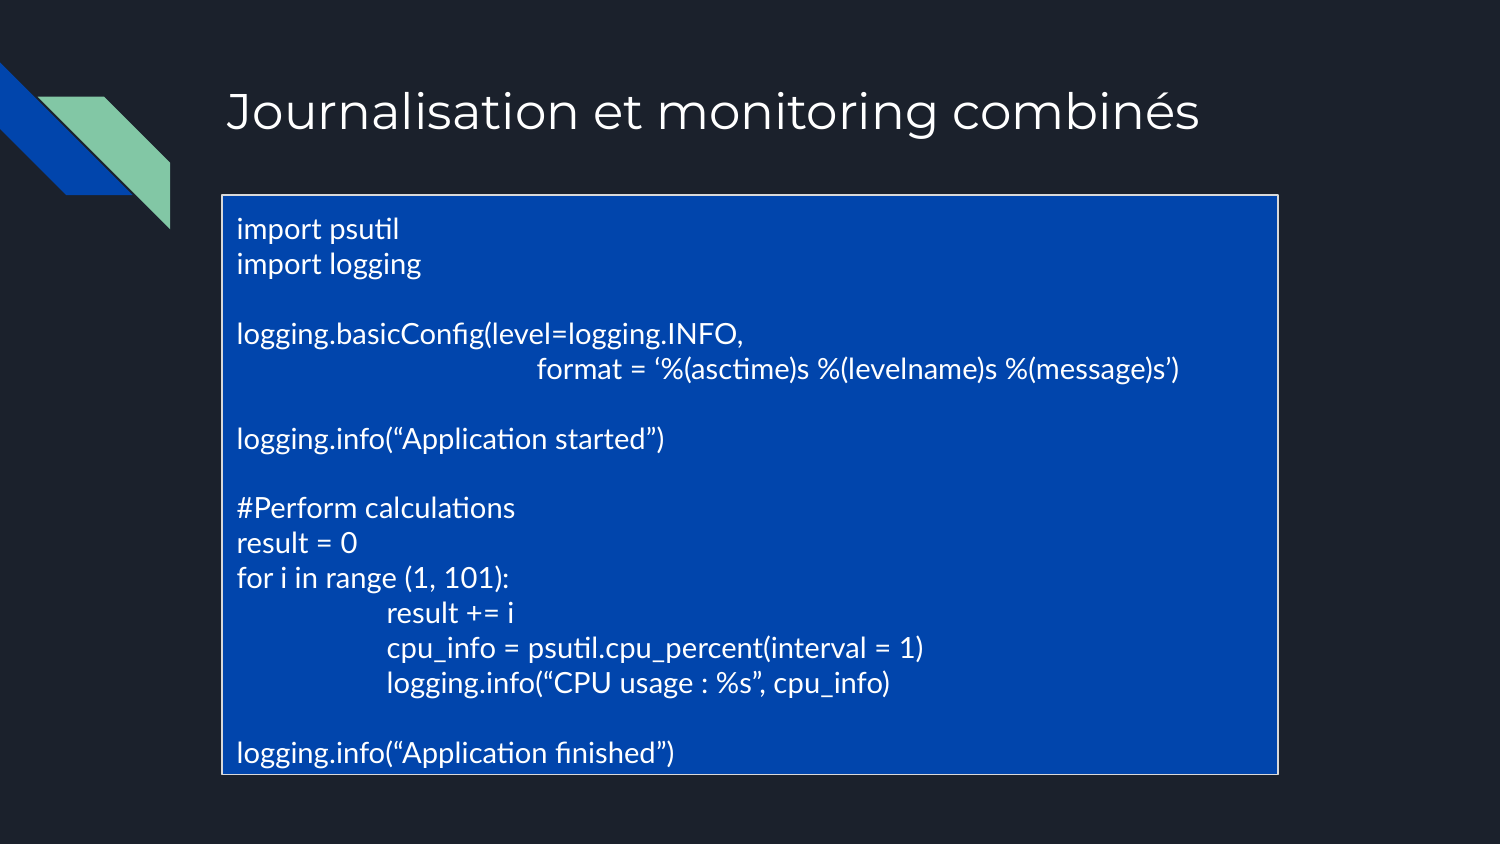

# Journalisation et monitoring combinés
import psutil
import logging

logging.basicConfig(level=logging.INFO,
		format = ‘%(asctime)s %(levelname)s %(message)s’)

logging.info(“Application started”)

#Perform calculations
result = 0
for i in range (1, 101):
	result += i
	cpu_info = psutil.cpu_percent(interval = 1)
	logging.info(“CPU usage : %s”, cpu_info)

logging.info(“Application finished”)